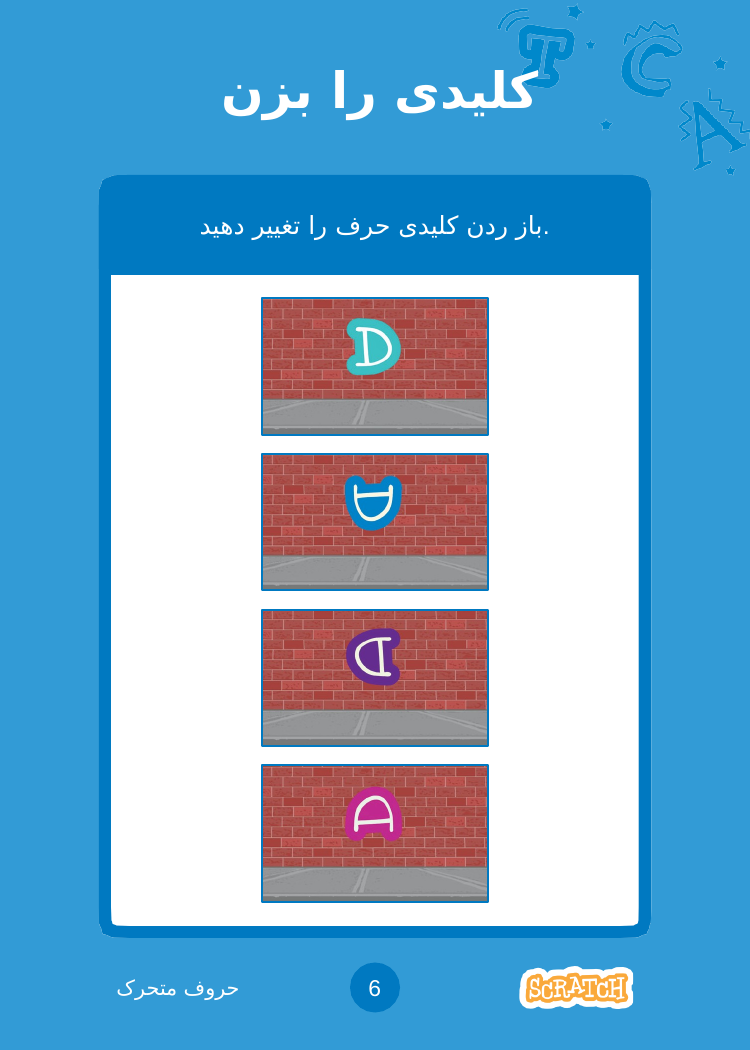

# کلیدی را بزن

باز ردن کلیدی حرف را تغییر دهید.

6

حروف متحرک